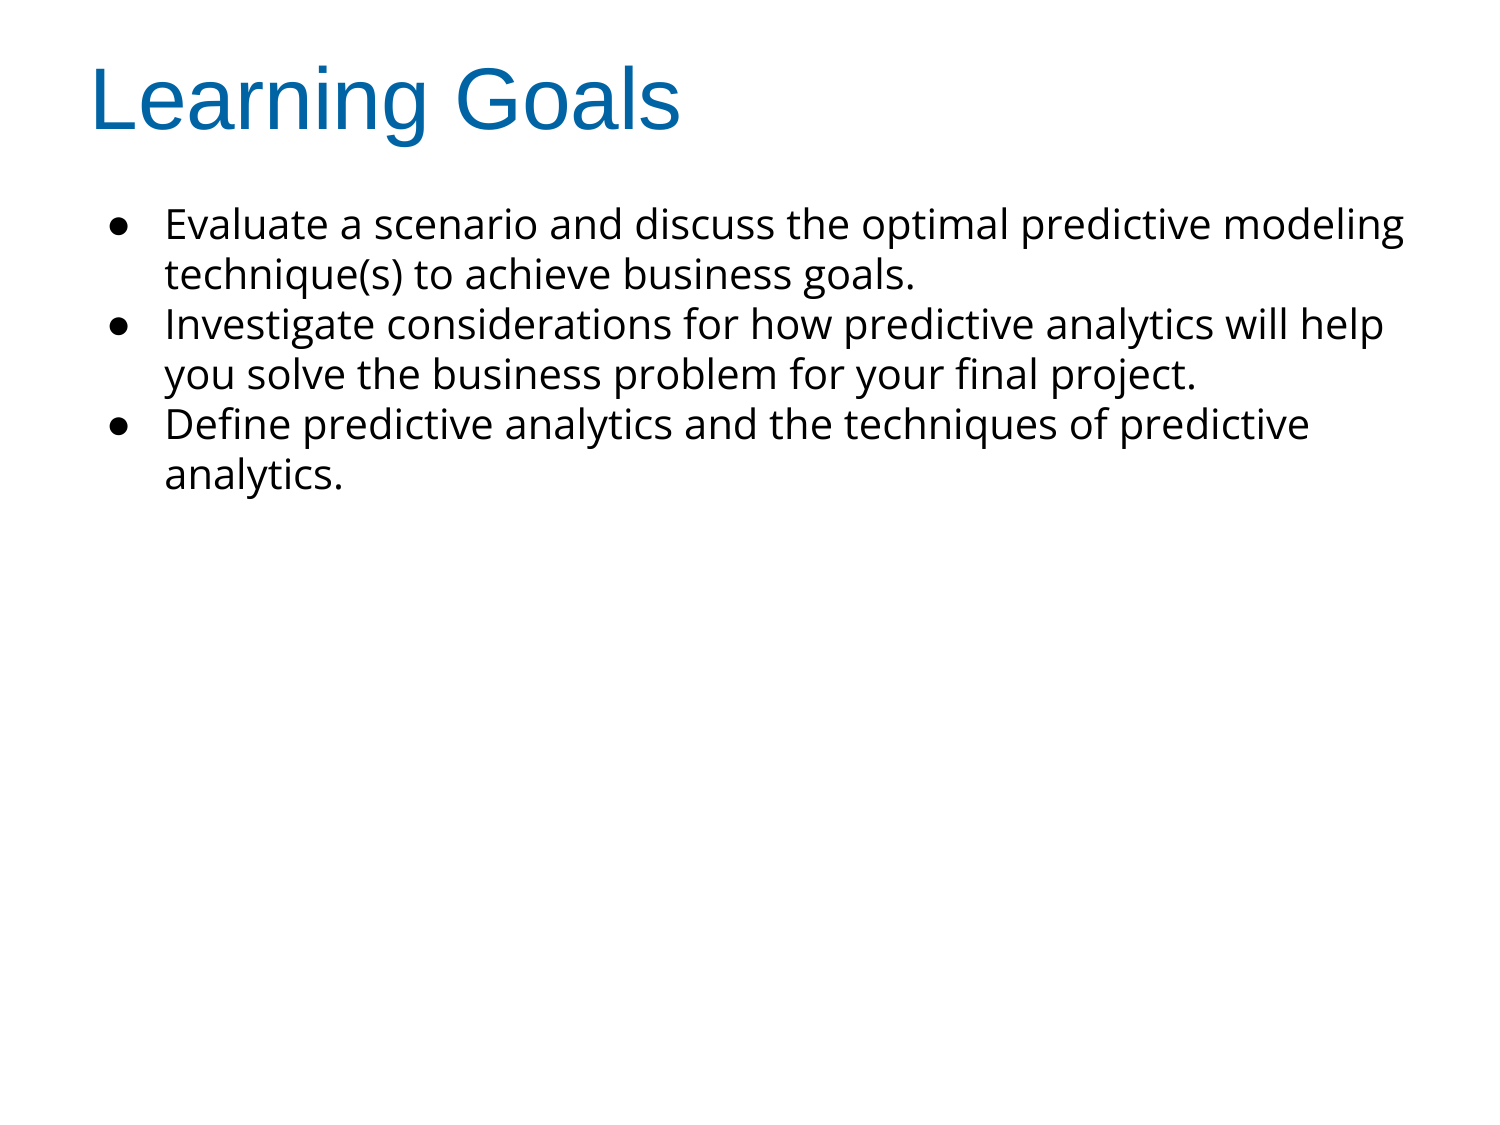

# Learning Goals
Evaluate a scenario and discuss the optimal predictive modeling technique(s) to achieve business goals.
Investigate considerations for how predictive analytics will help you solve the business problem for your final project.
Define predictive analytics and the techniques of predictive analytics.